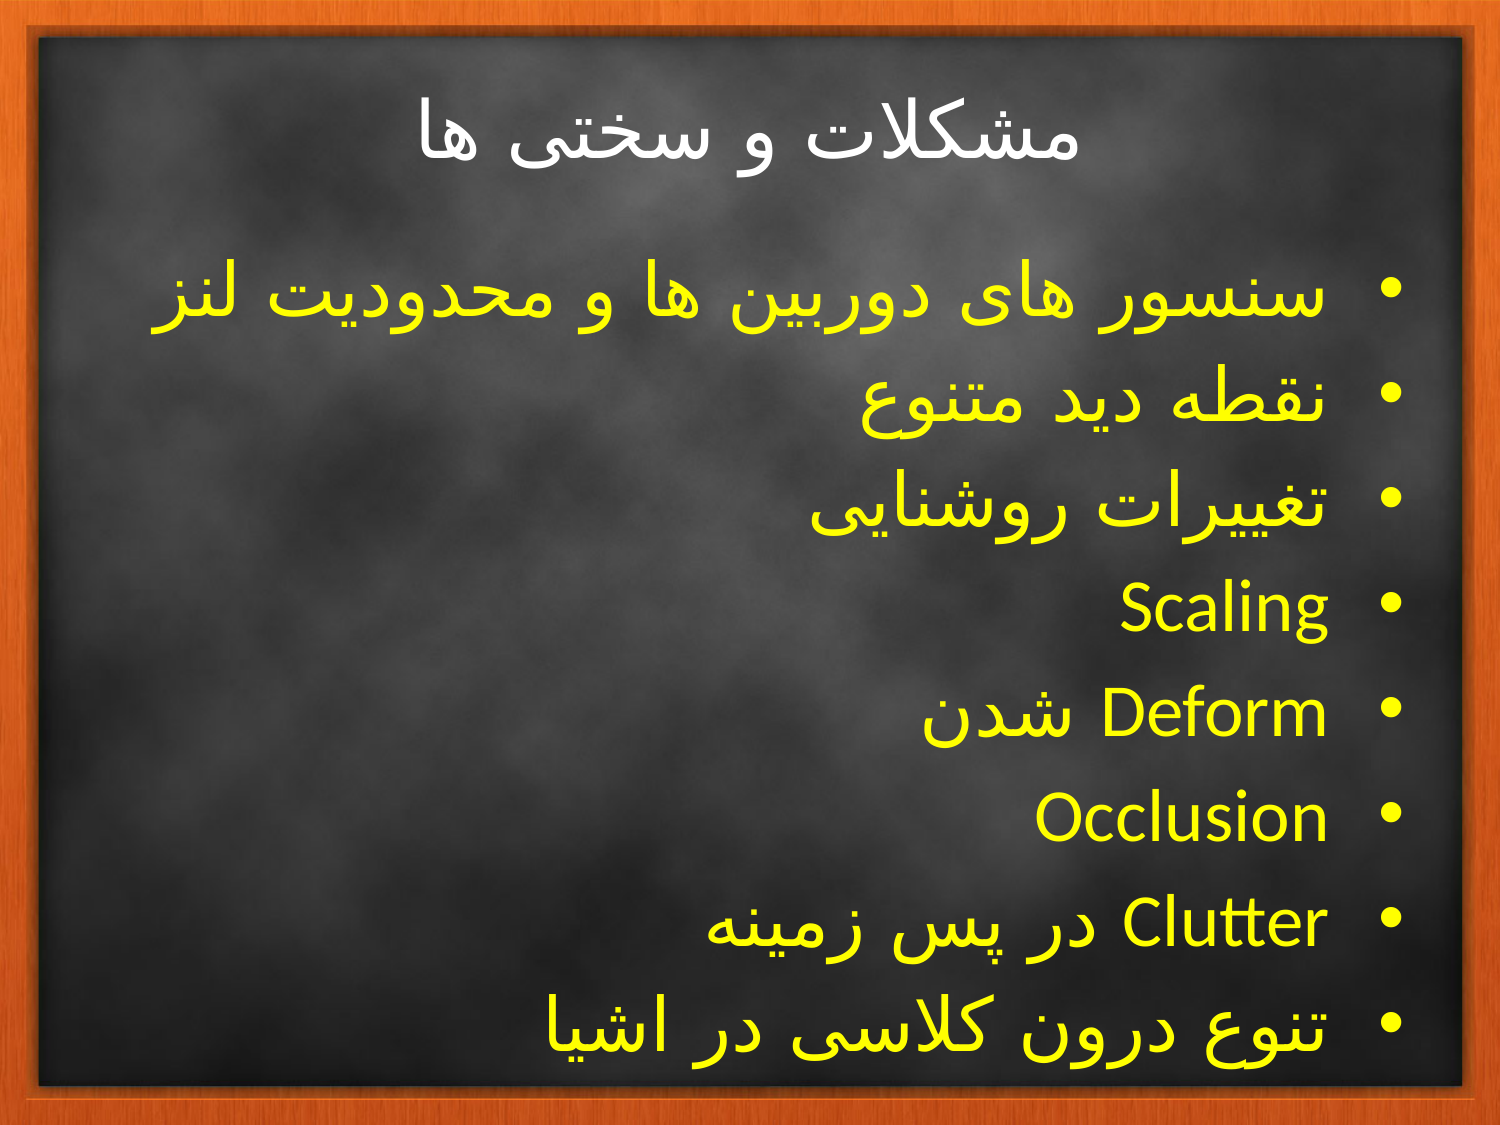

# مشکلات و سختی ها
سنسور های دوربین ها و محدودیت لنز
نقطه دید متنوع
تغییرات روشنایی
Scaling
Deform شدن
Occlusion
Clutter در پس زمینه
تنوع درون کلاسی در اشیا